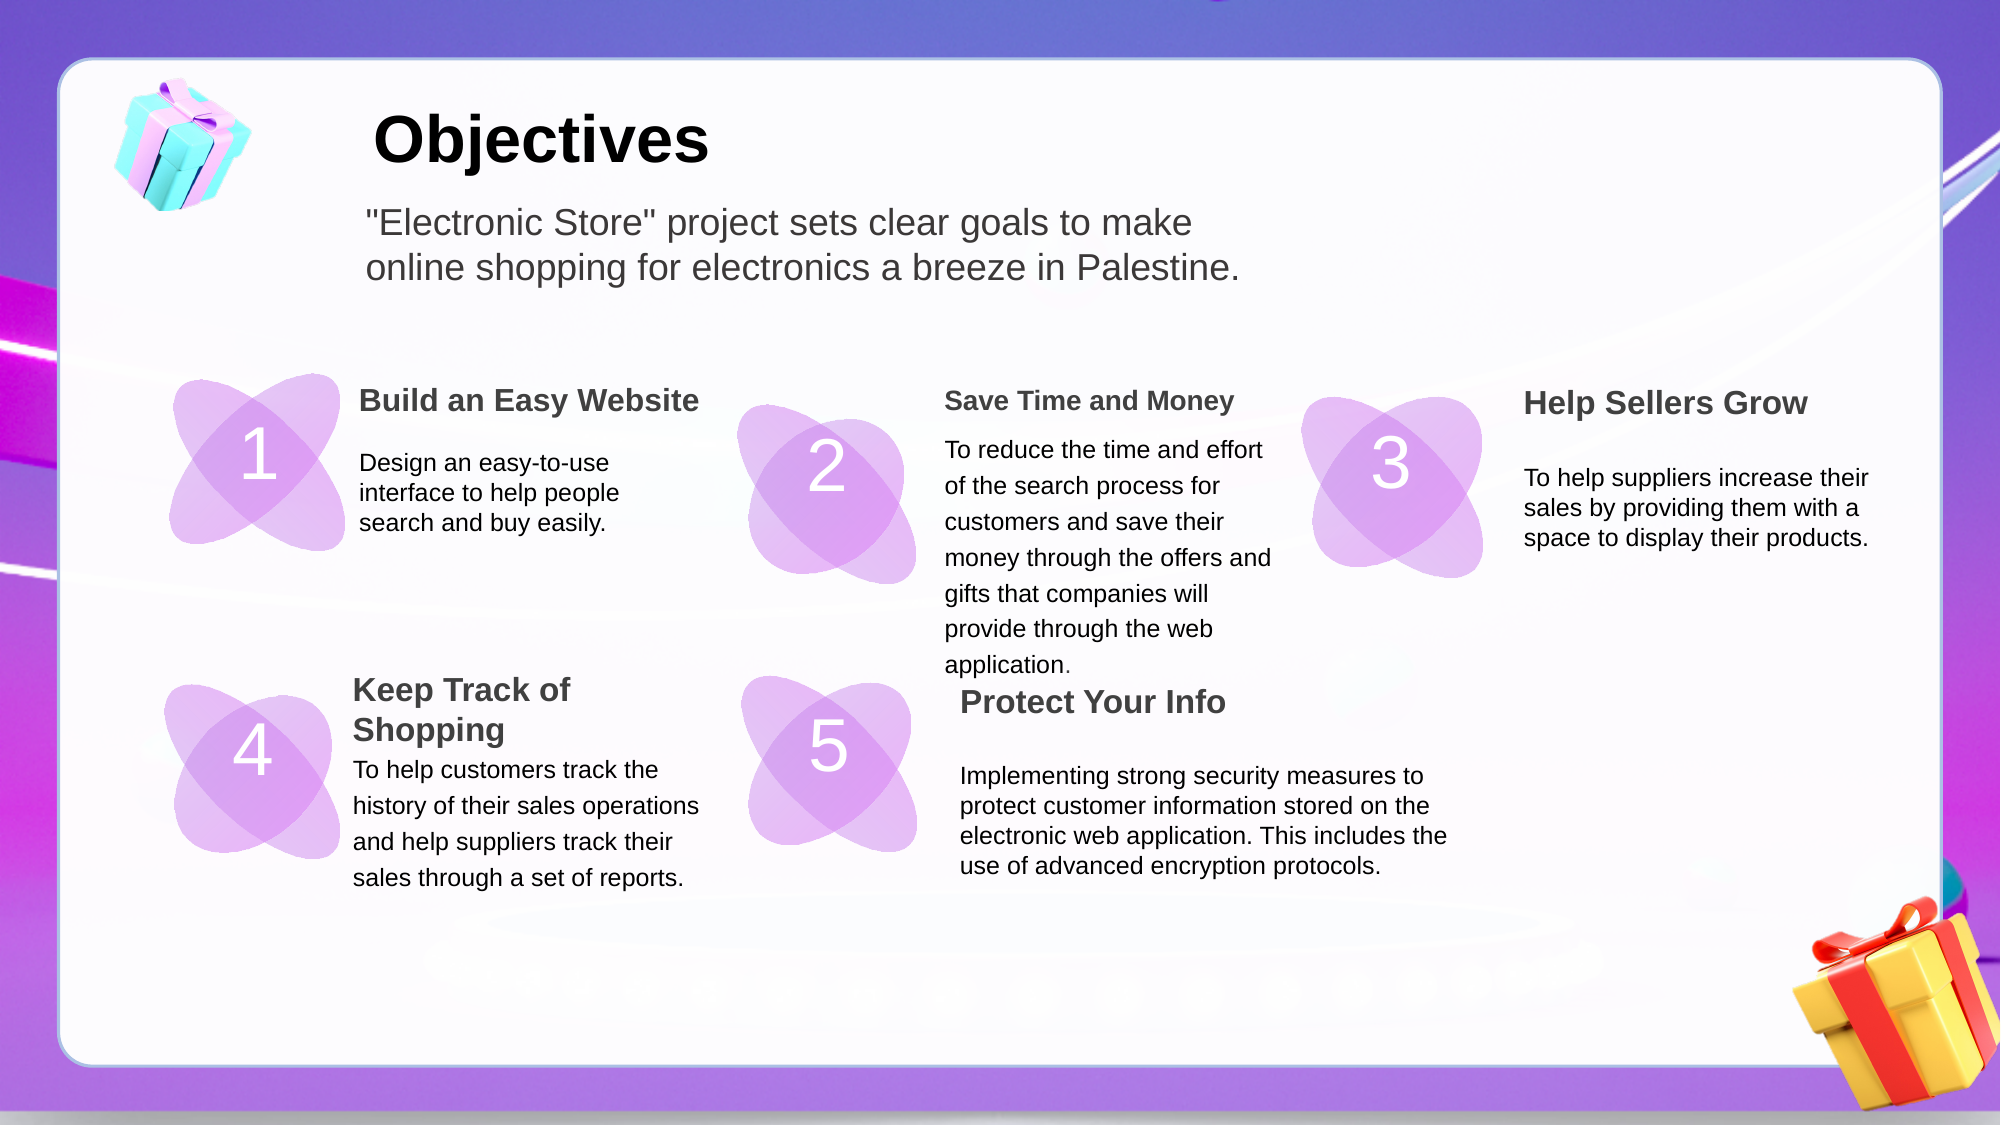

Objectives
"Electronic Store" project sets clear goals to make online shopping for electronics a breeze in Palestine.

Build an Easy Website
1
Design an easy-to-use interface to help people search and buy easily.

Help Sellers Grow
3
3
To help suppliers increase their sales by providing them with a space to display their products.
Save Time and Money

2
2
To reduce the time and effort of the search process for customers and save their money through the offers and gifts that companies will provide through the web application.

Protect Your Info
2
5
Implementing strong security measures to protect customer information stored on the electronic web application. This includes the use of advanced encryption protocols.

Keep Track of Shopping
4
To help customers track the history of their sales operations and help suppliers track their sales through a set of reports.